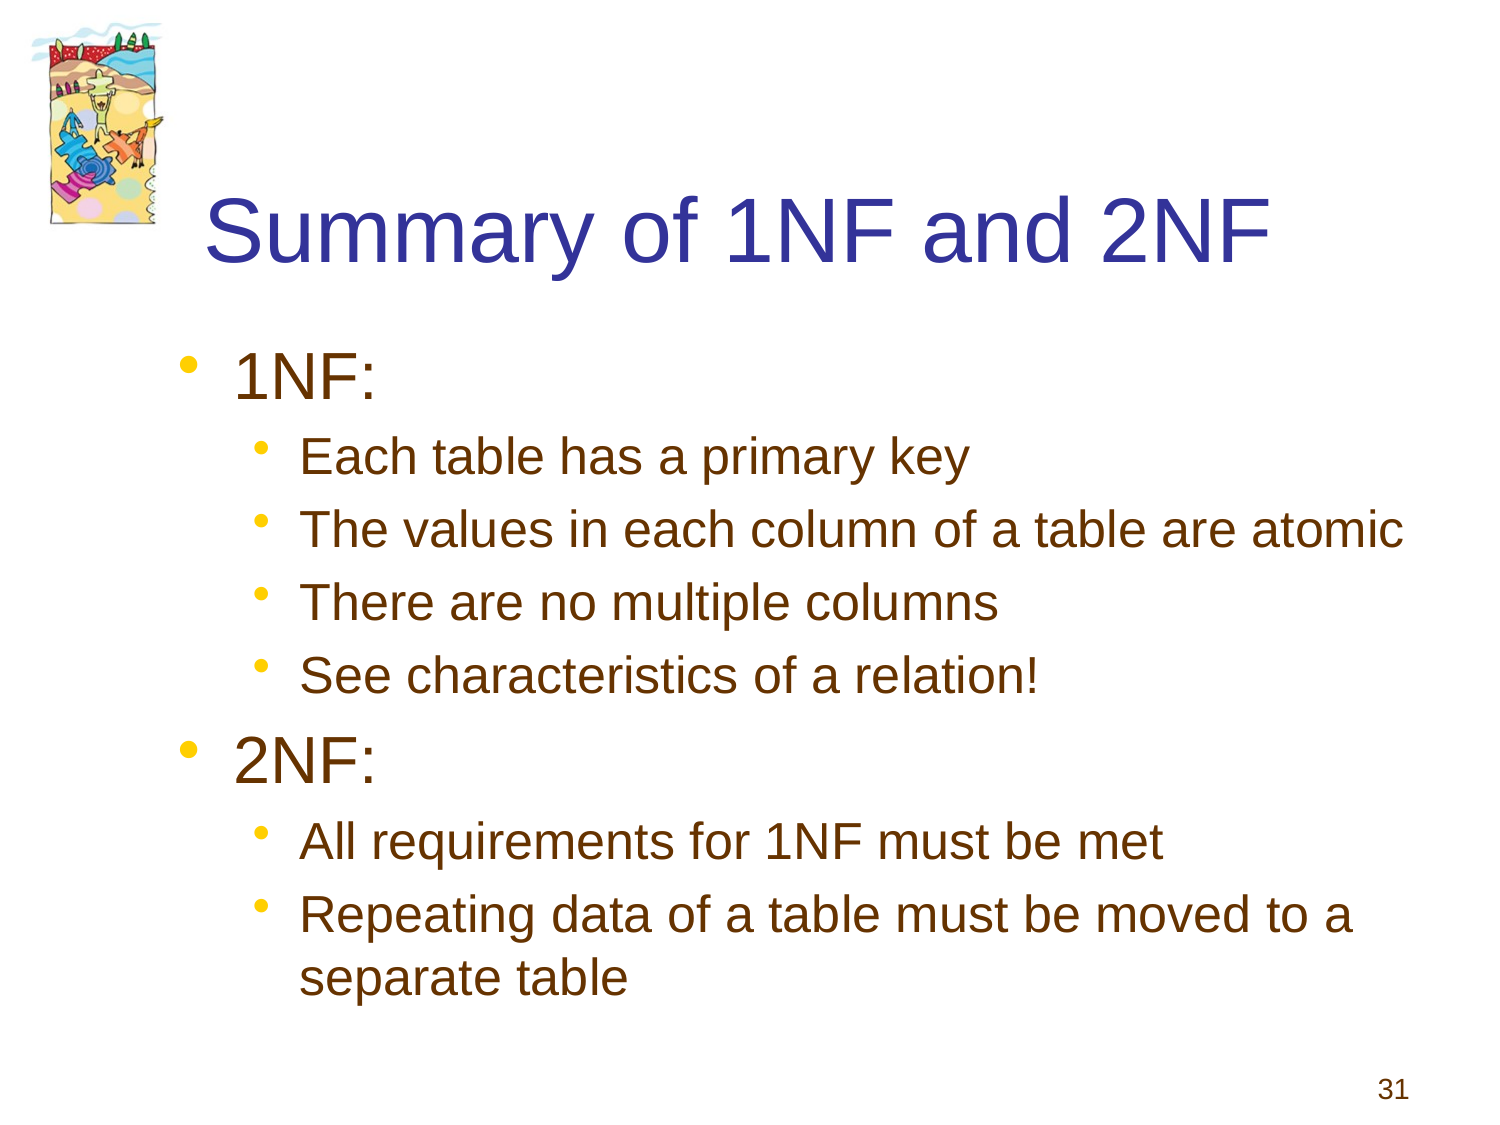

# Summary of 1NF and 2NF
1NF:
Each table has a primary key
The values in each column of a table are atomic
There are no multiple columns
See characteristics of a relation!
2NF:
All requirements for 1NF must be met
Repeating data of a table must be moved to a separate table

31